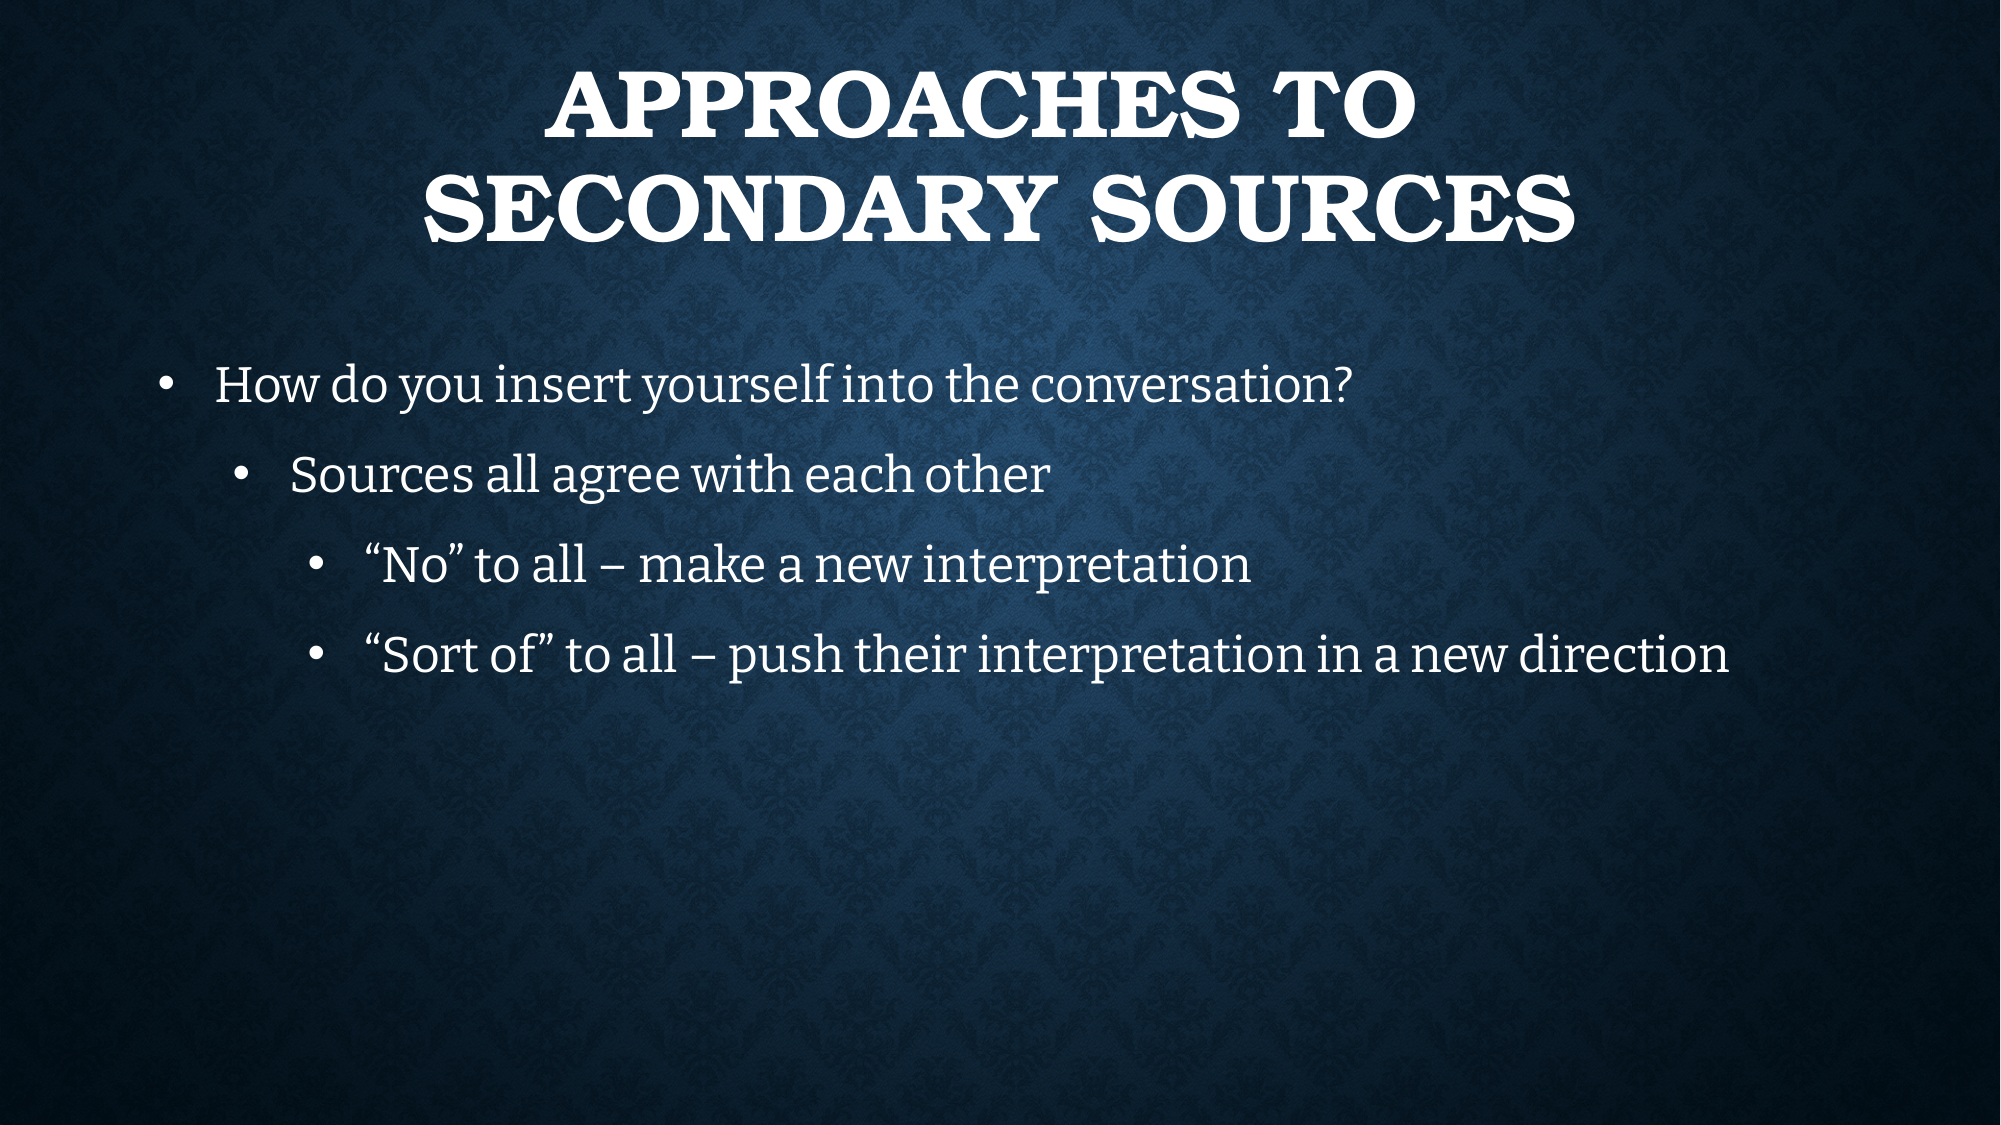

# Approaches to Secondary Sources
How do you insert yourself into the conversation?
Sources all agree with each other
“No” to all – make a new interpretation
“Sort of” to all – push their interpretation in a new direction